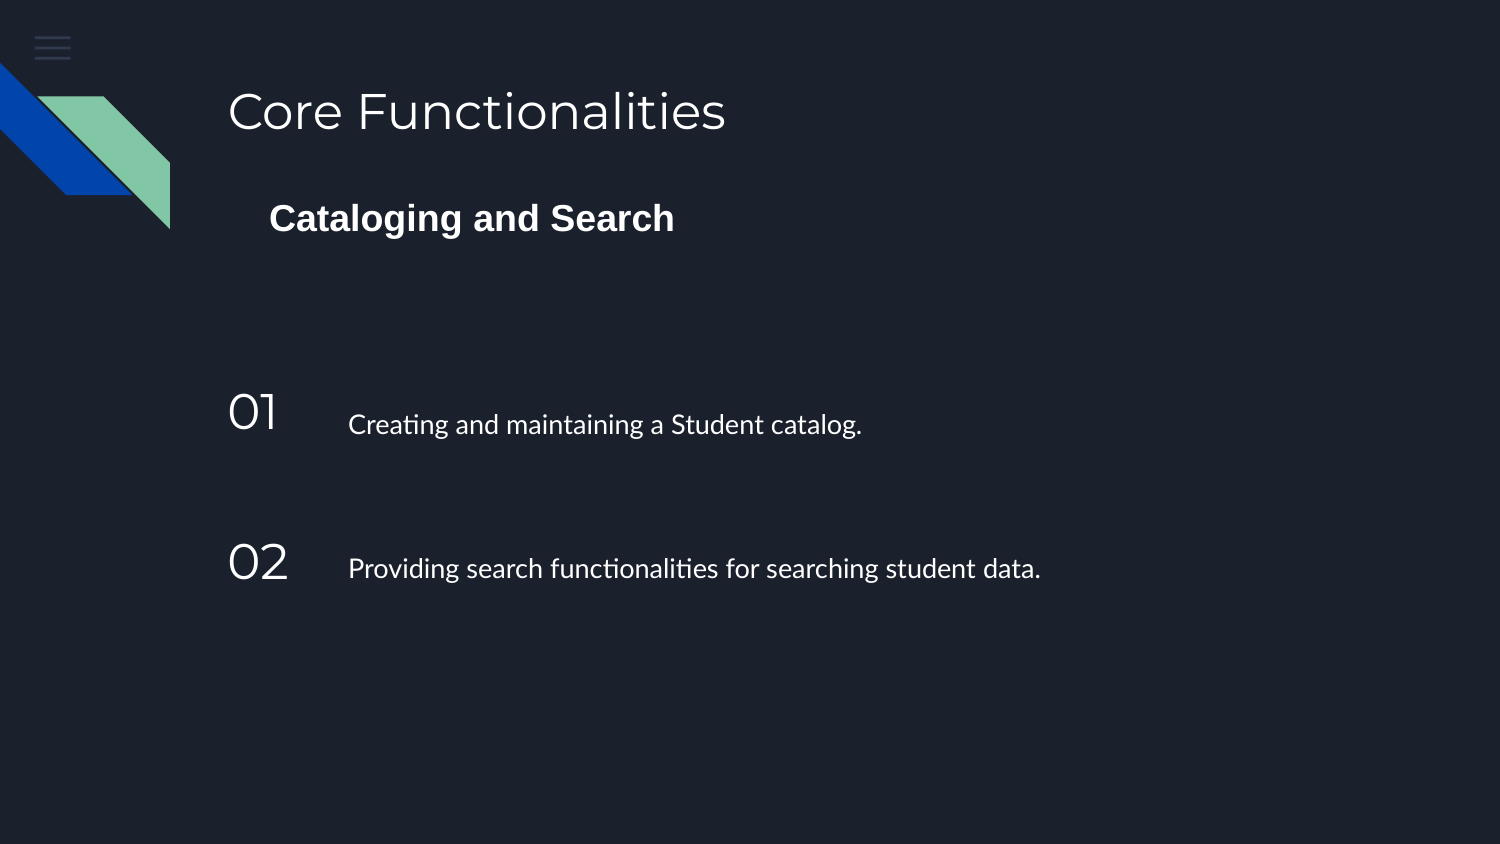

# Core Functionalities
Cataloging and Search

01

Creating and maintaining a Student catalog.
02

Providing search functionalities for searching student data.